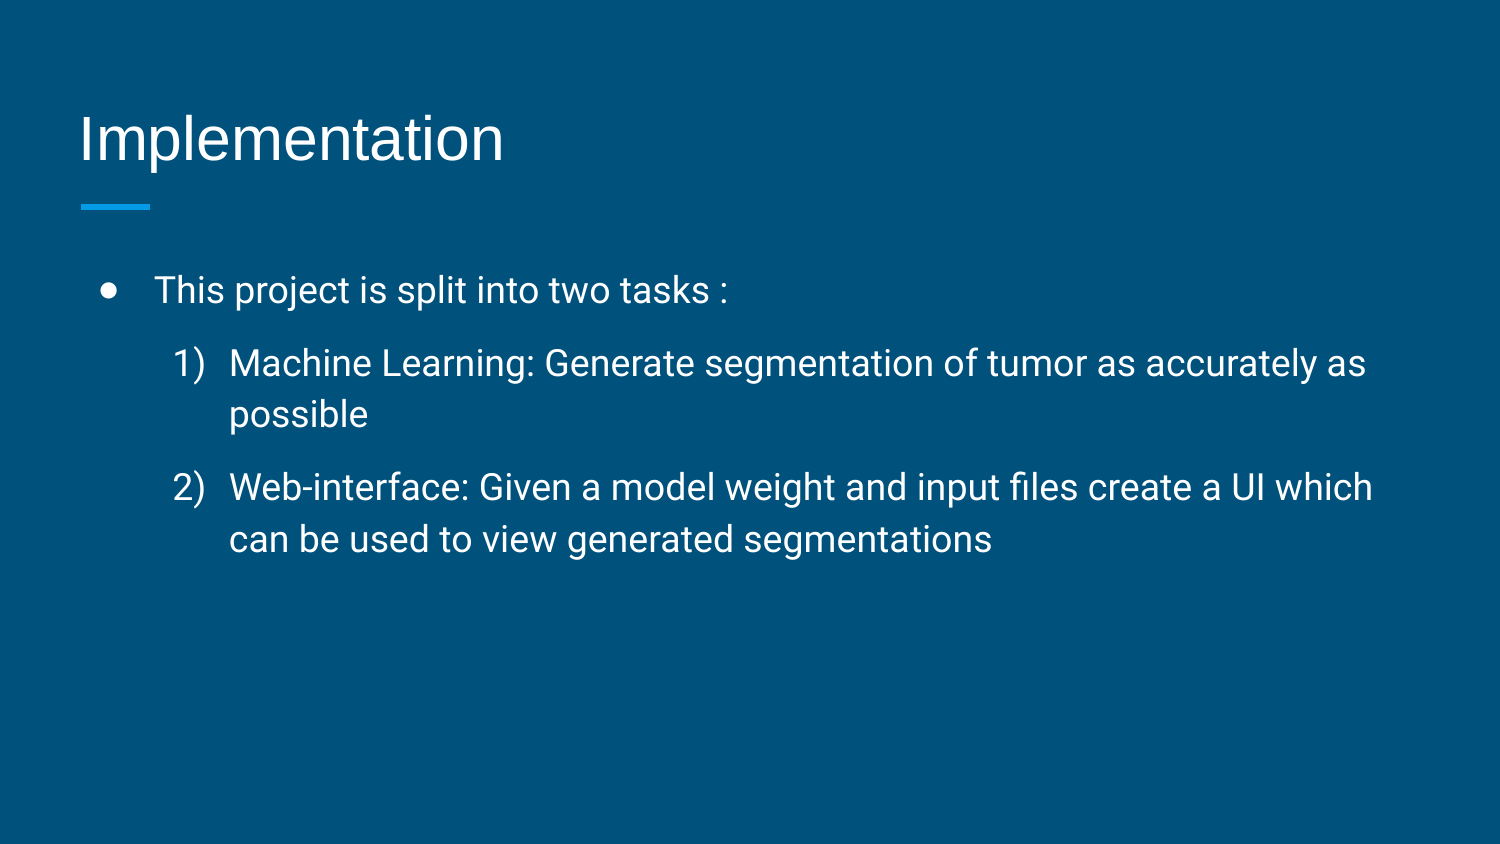

# Implementation
This project is split into two tasks :
Machine Learning: Generate segmentation of tumor as accurately as possible
Web-interface: Given a model weight and input files create a UI which can be used to view generated segmentations